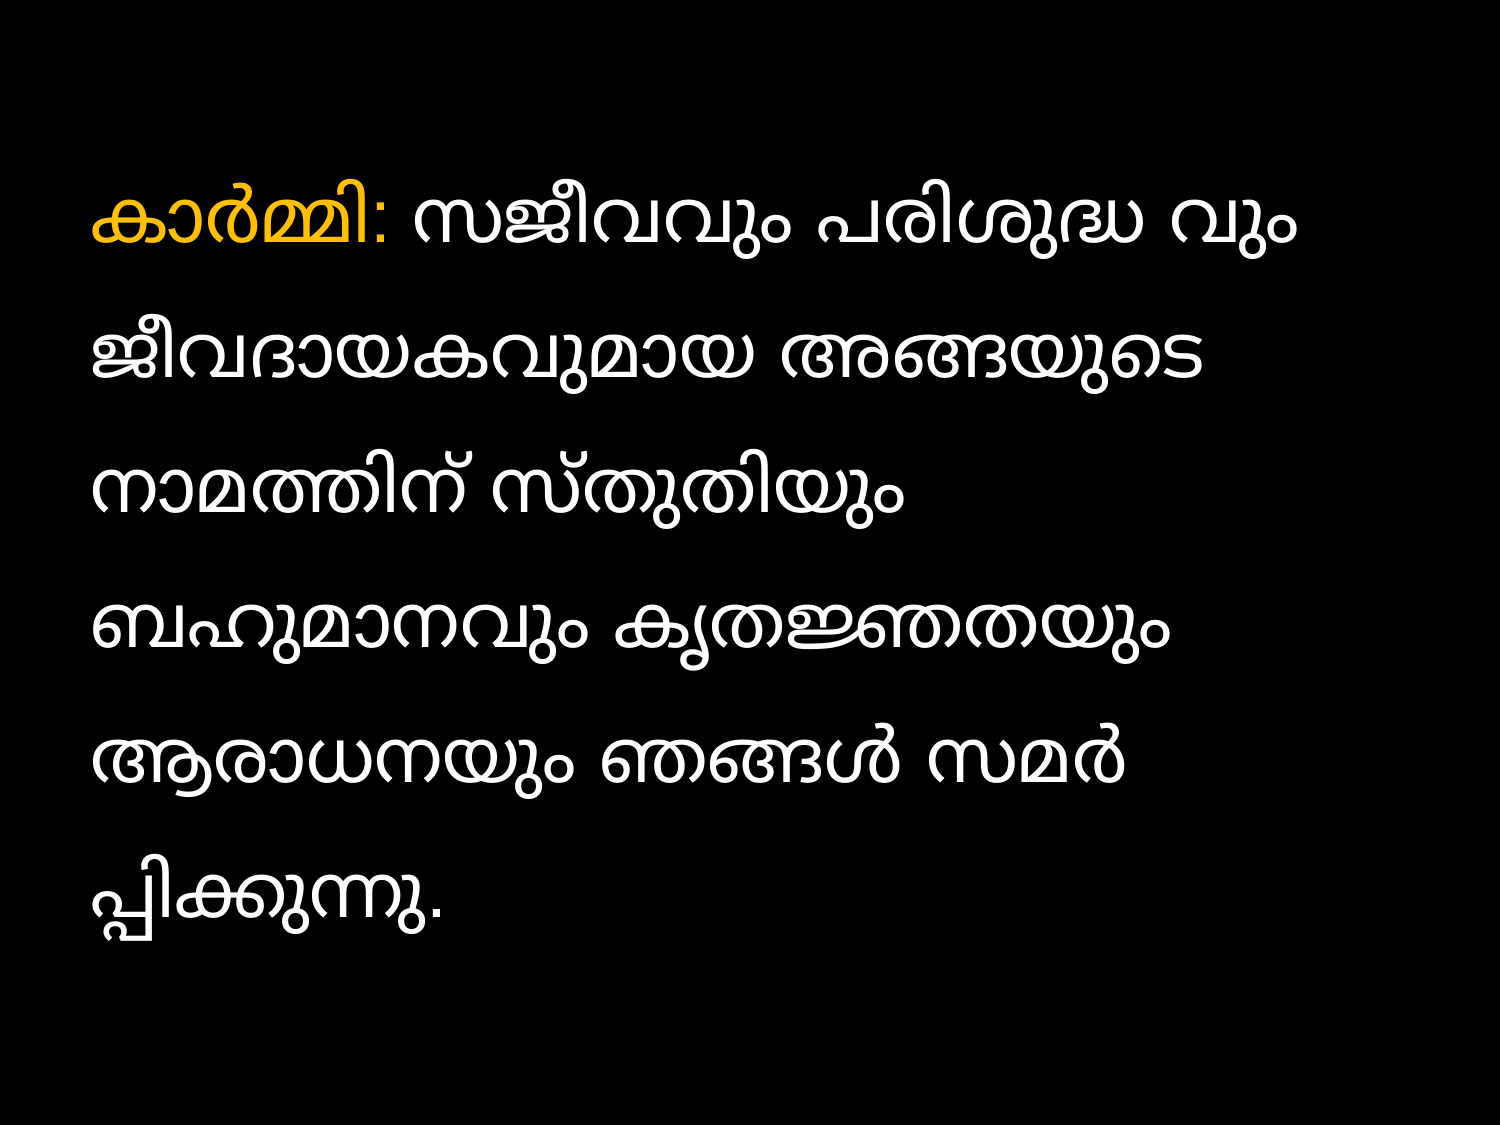

കാര്‍മ്മി: സജീവവും പരിശുദ്ധ വും ജീവദായകവുമായ അങ്ങയുടെ നാമത്തിന് സ്തുതിയും ബഹുമാനവും കൃതജ്ഞതയും ആരാധനയും ഞങ്ങള്‍ സമര്‍പ്പിക്കുന്നു.